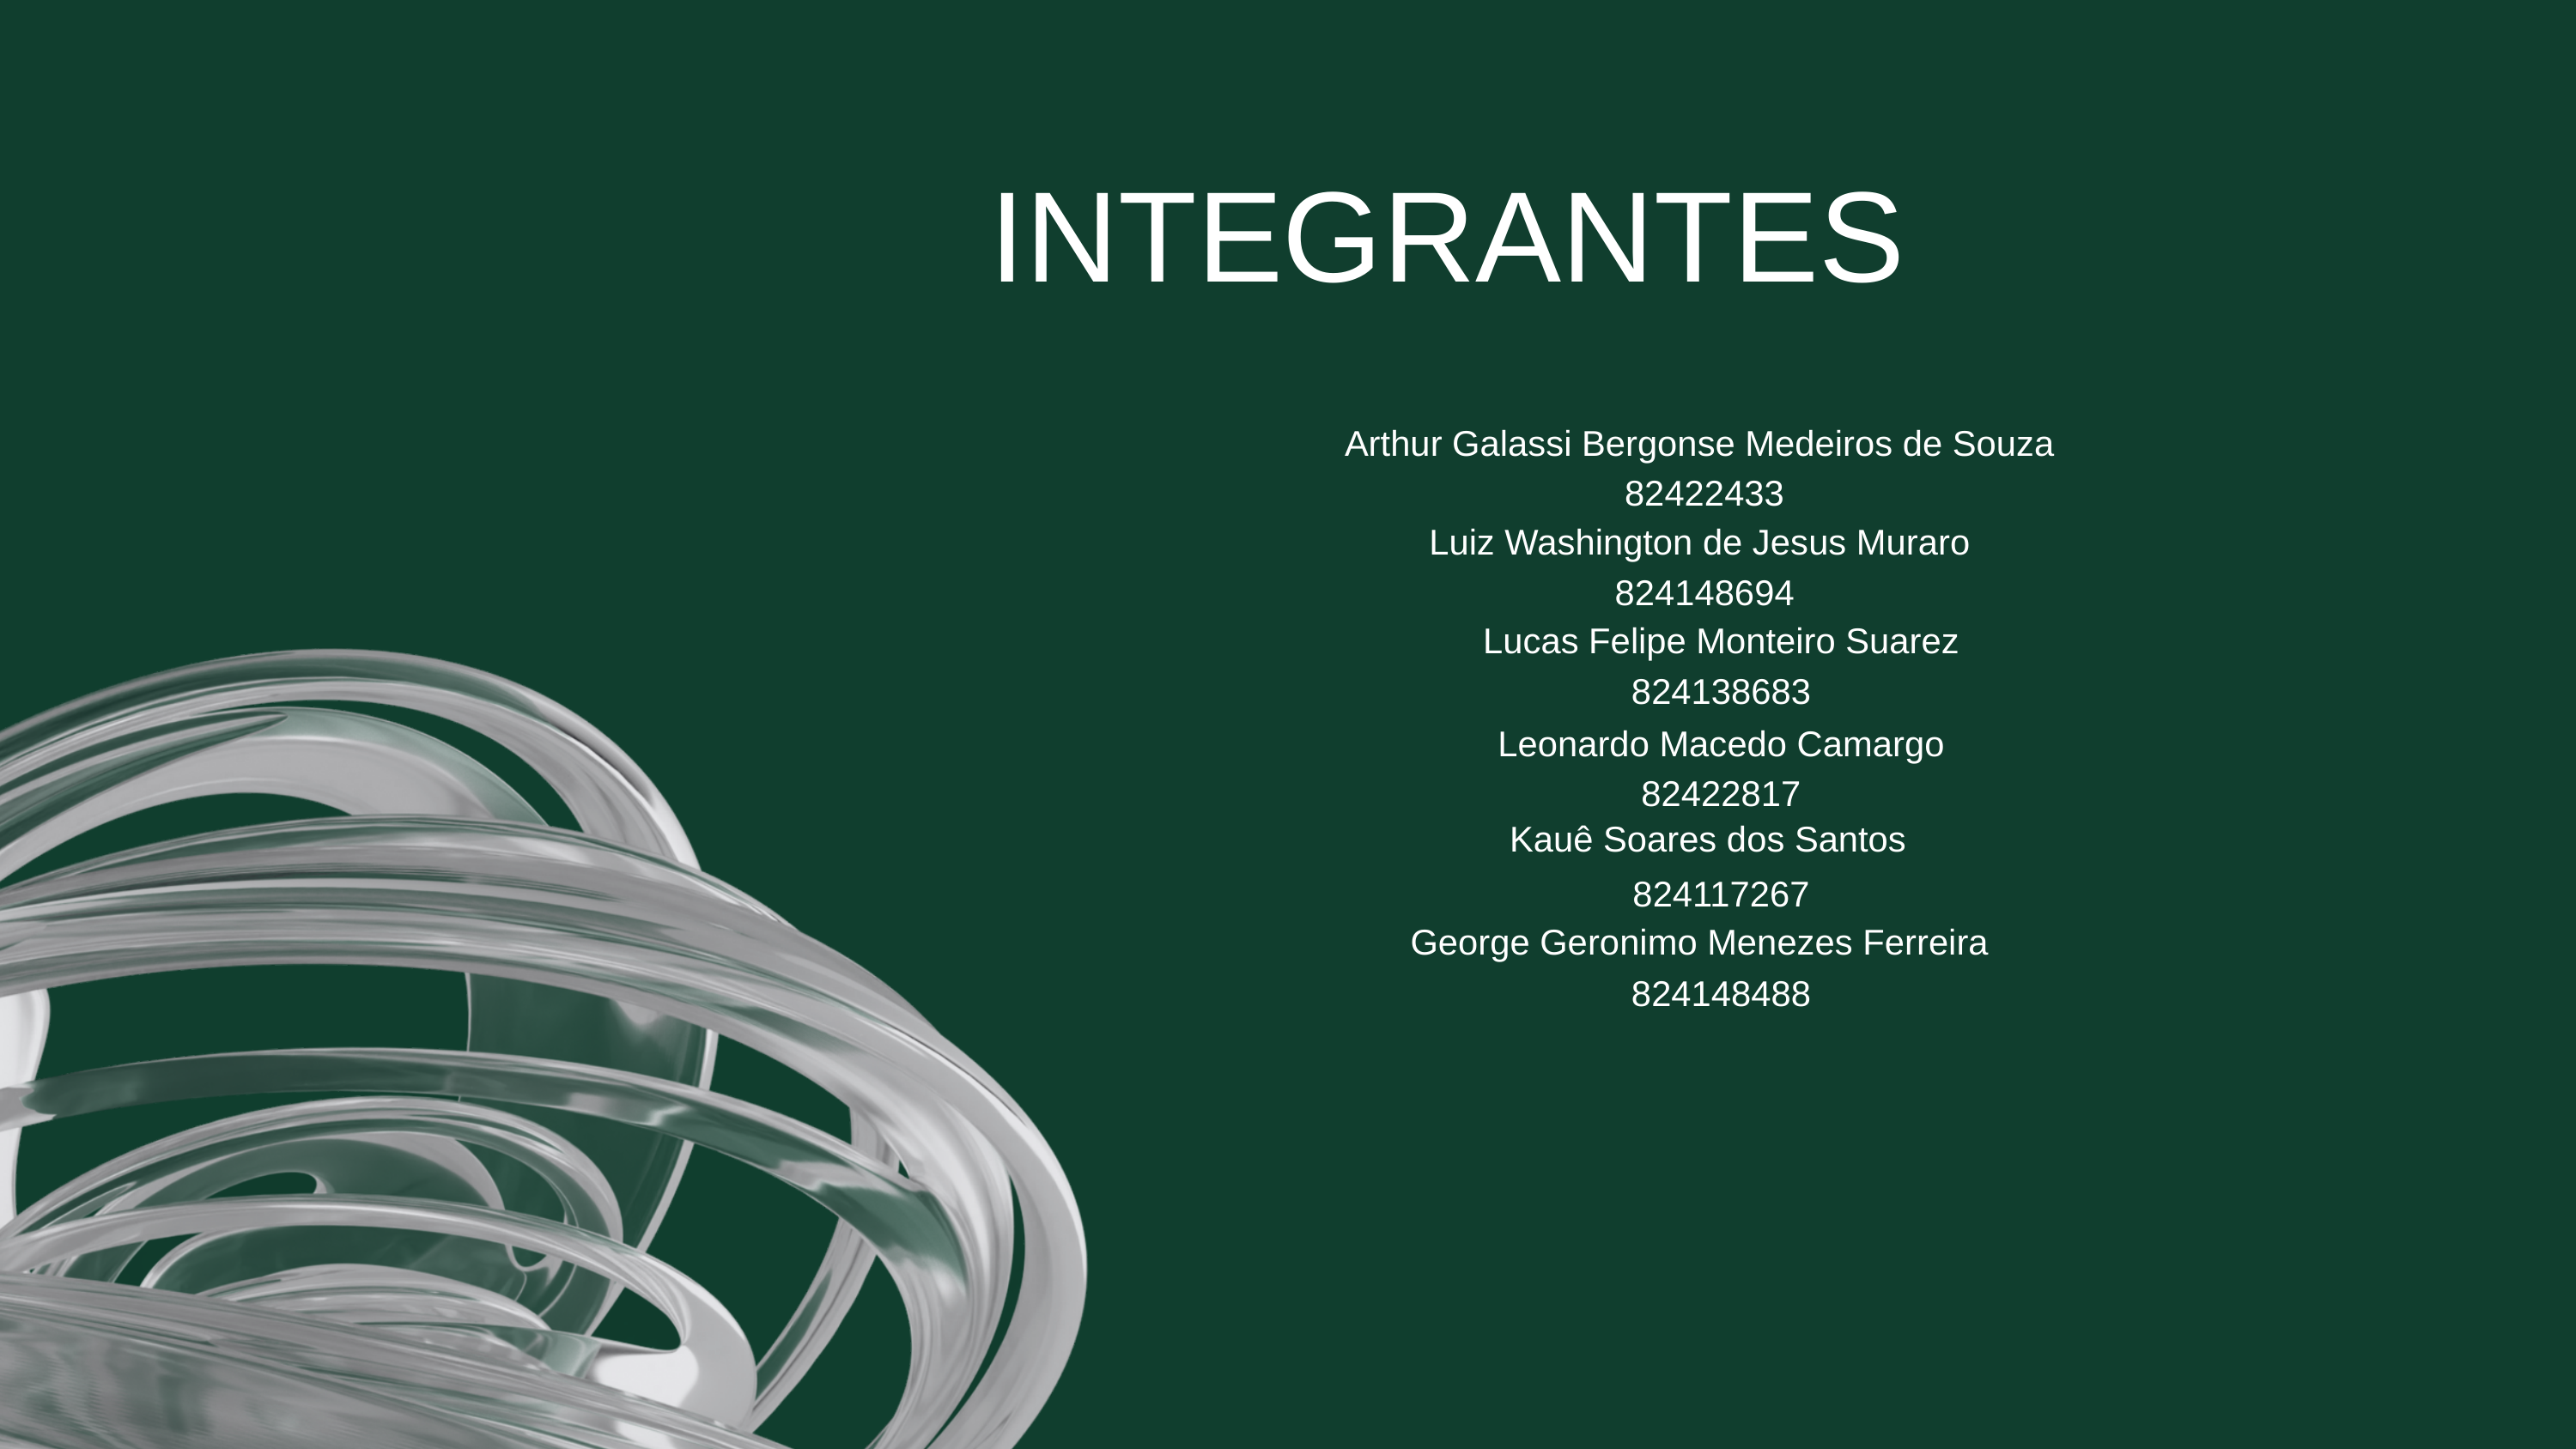

INTEGRANTES

Arthur Galassi Bergonse Medeiros de Souza
 82422433
Luiz Washington de Jesus Muraro
 824148694
Lucas Felipe Monteiro Suarez
824138683

Leonardo Macedo Camargo
82422817

824117267

824148488
Kauê Soares dos Santos
George Geronimo Menezes Ferreira